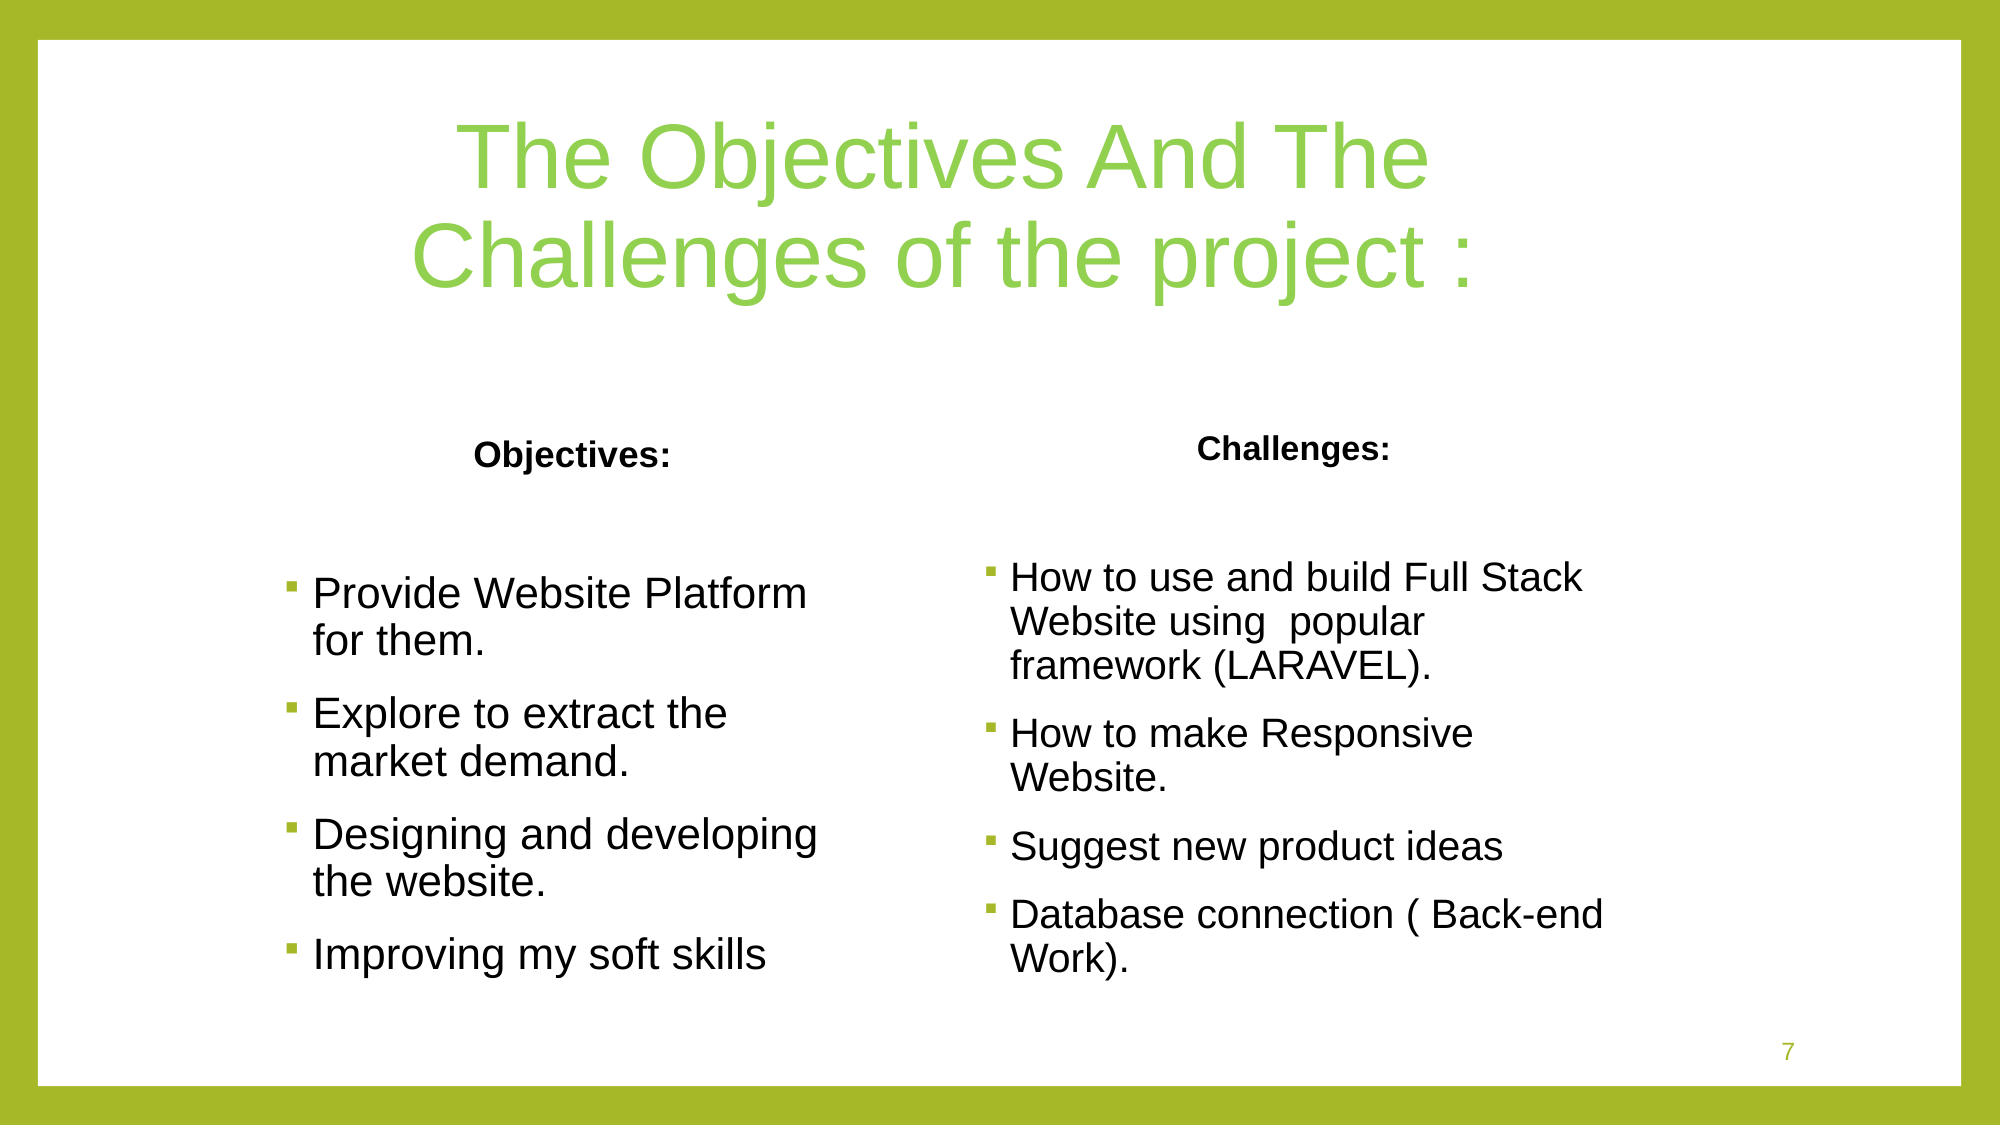

# The Objectives And The Challenges of the project :

Objectives:

Provide Website Platform for them.
Explore to extract the market demand.
Designing and developing the website.
Improving my soft skills

Challenges:

How to use and build Full Stack Website using  popular framework (LARAVEL).
How to make Responsive   Website.
Suggest new product ideas
Database connection ( Back-end Work).

7